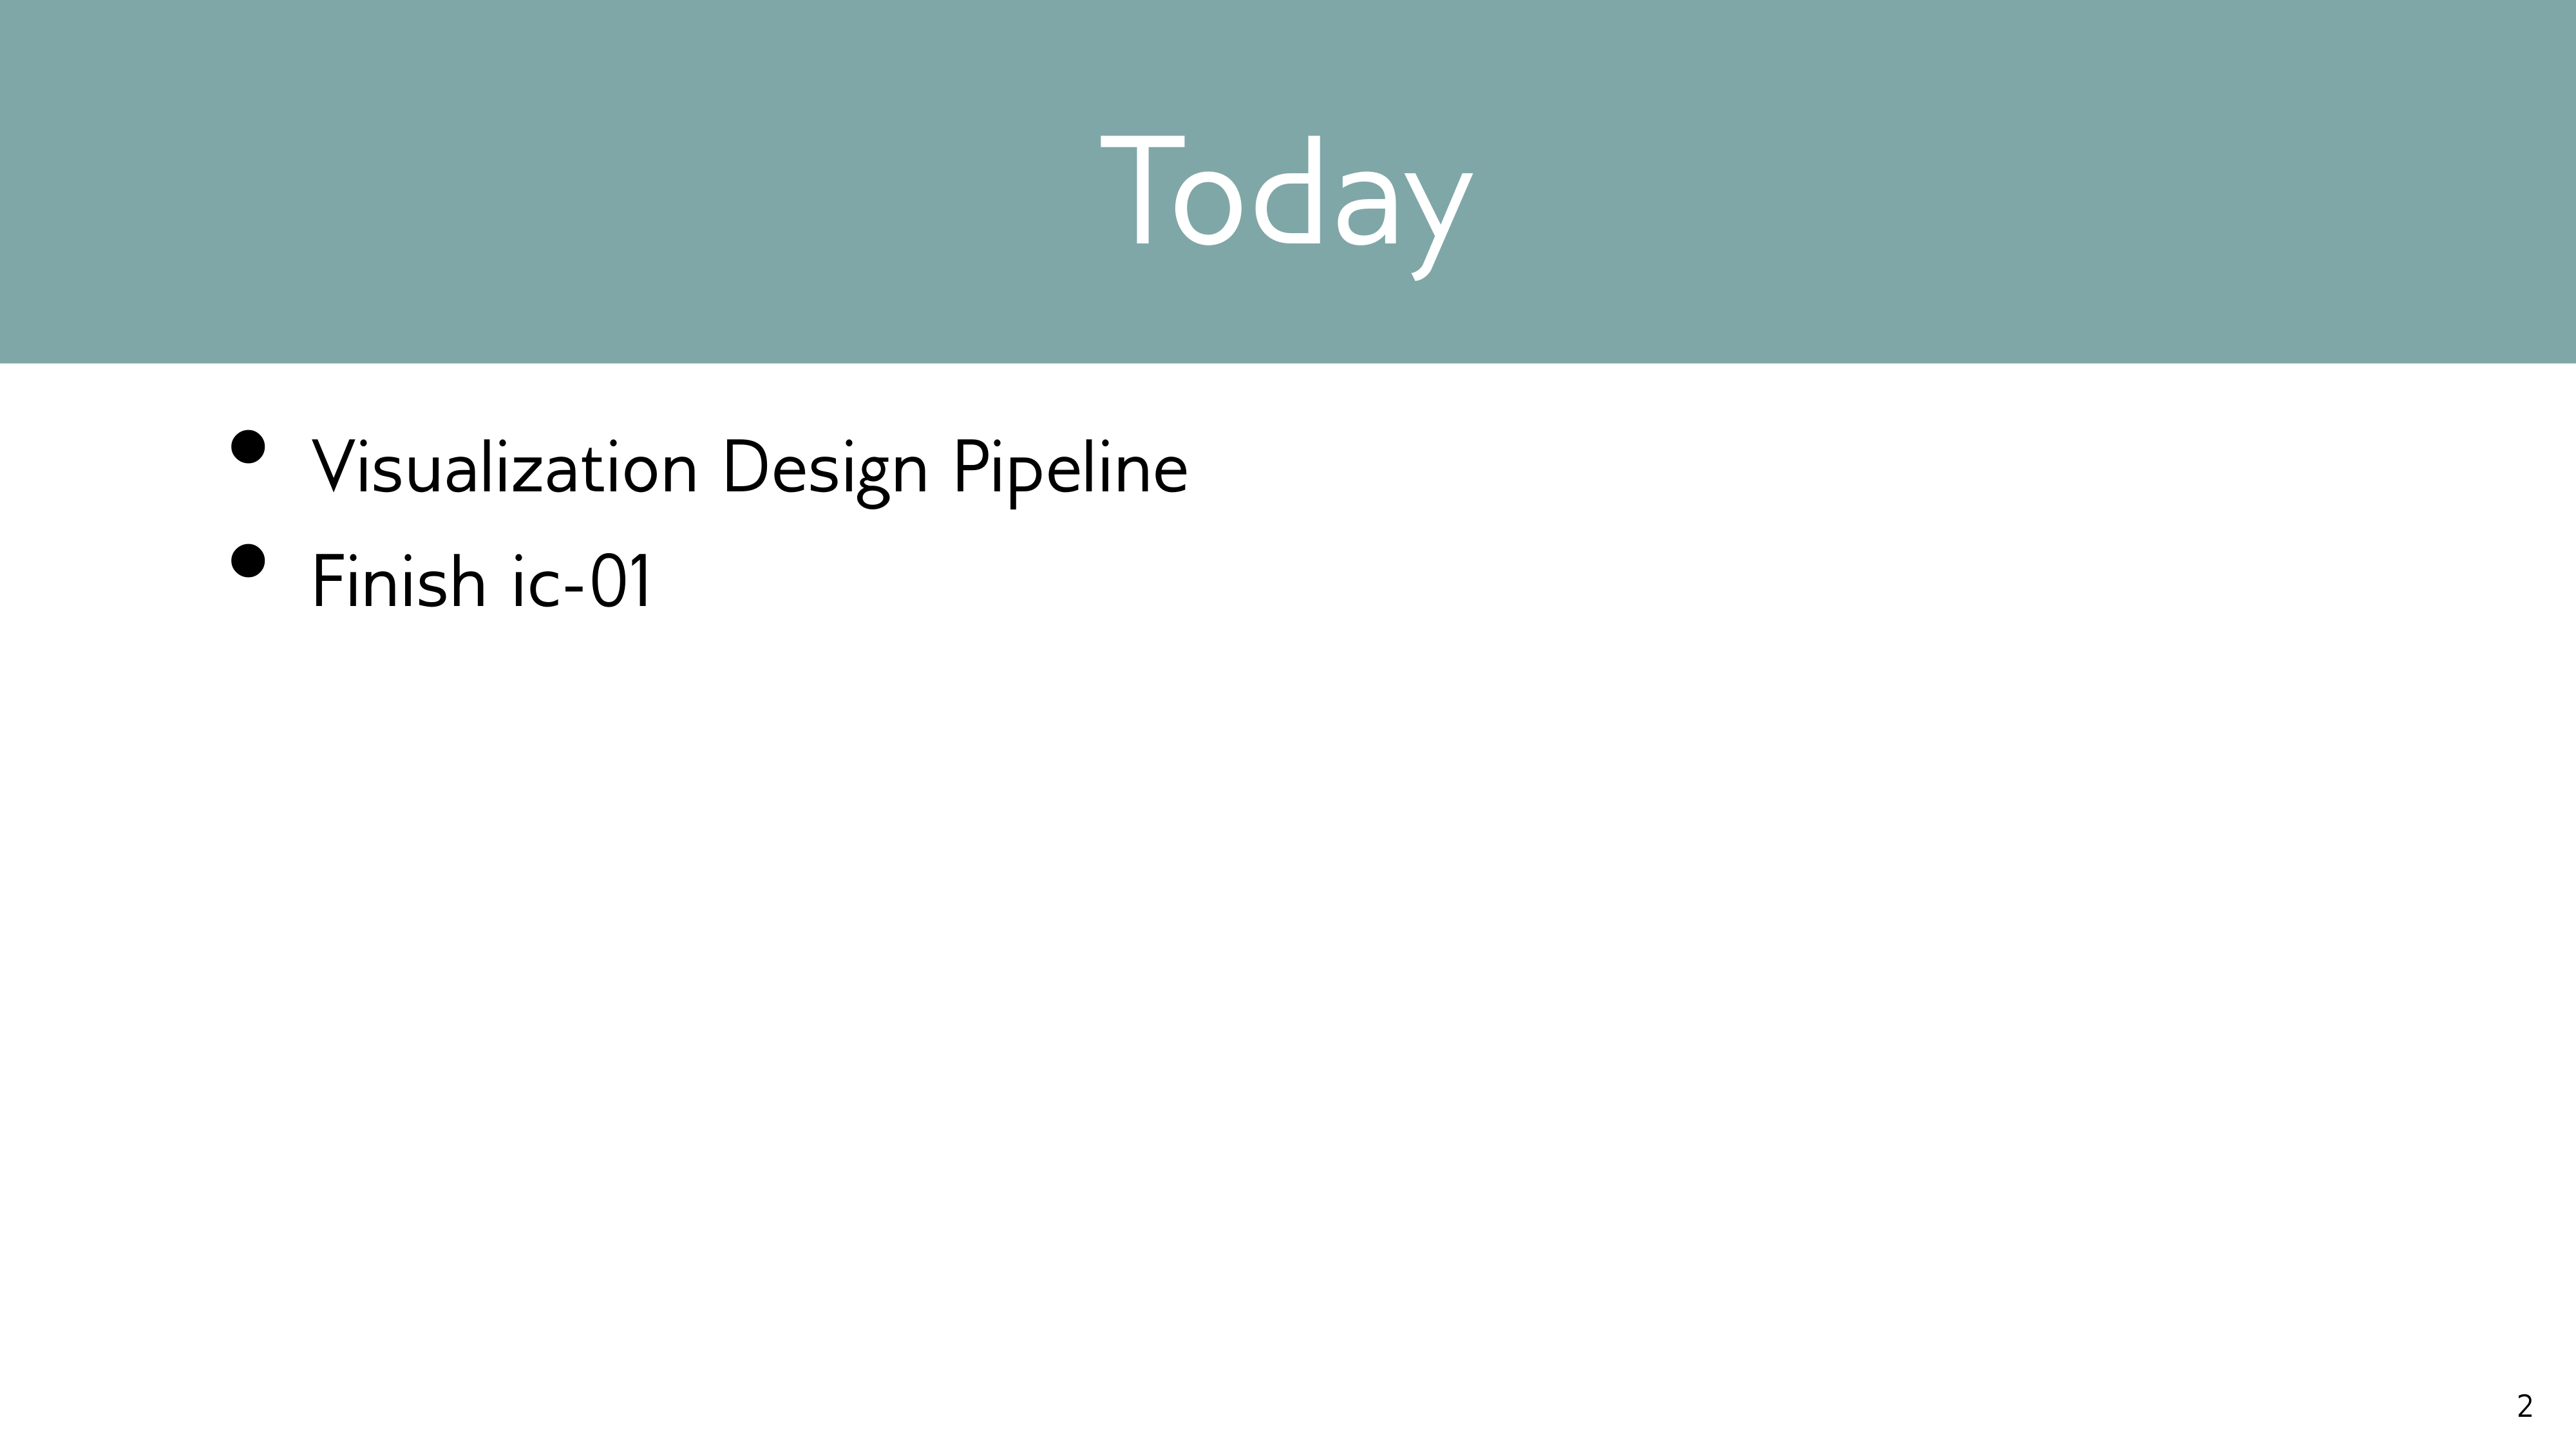

Today
Visualization Design Pipeline
Finish ic-01

2